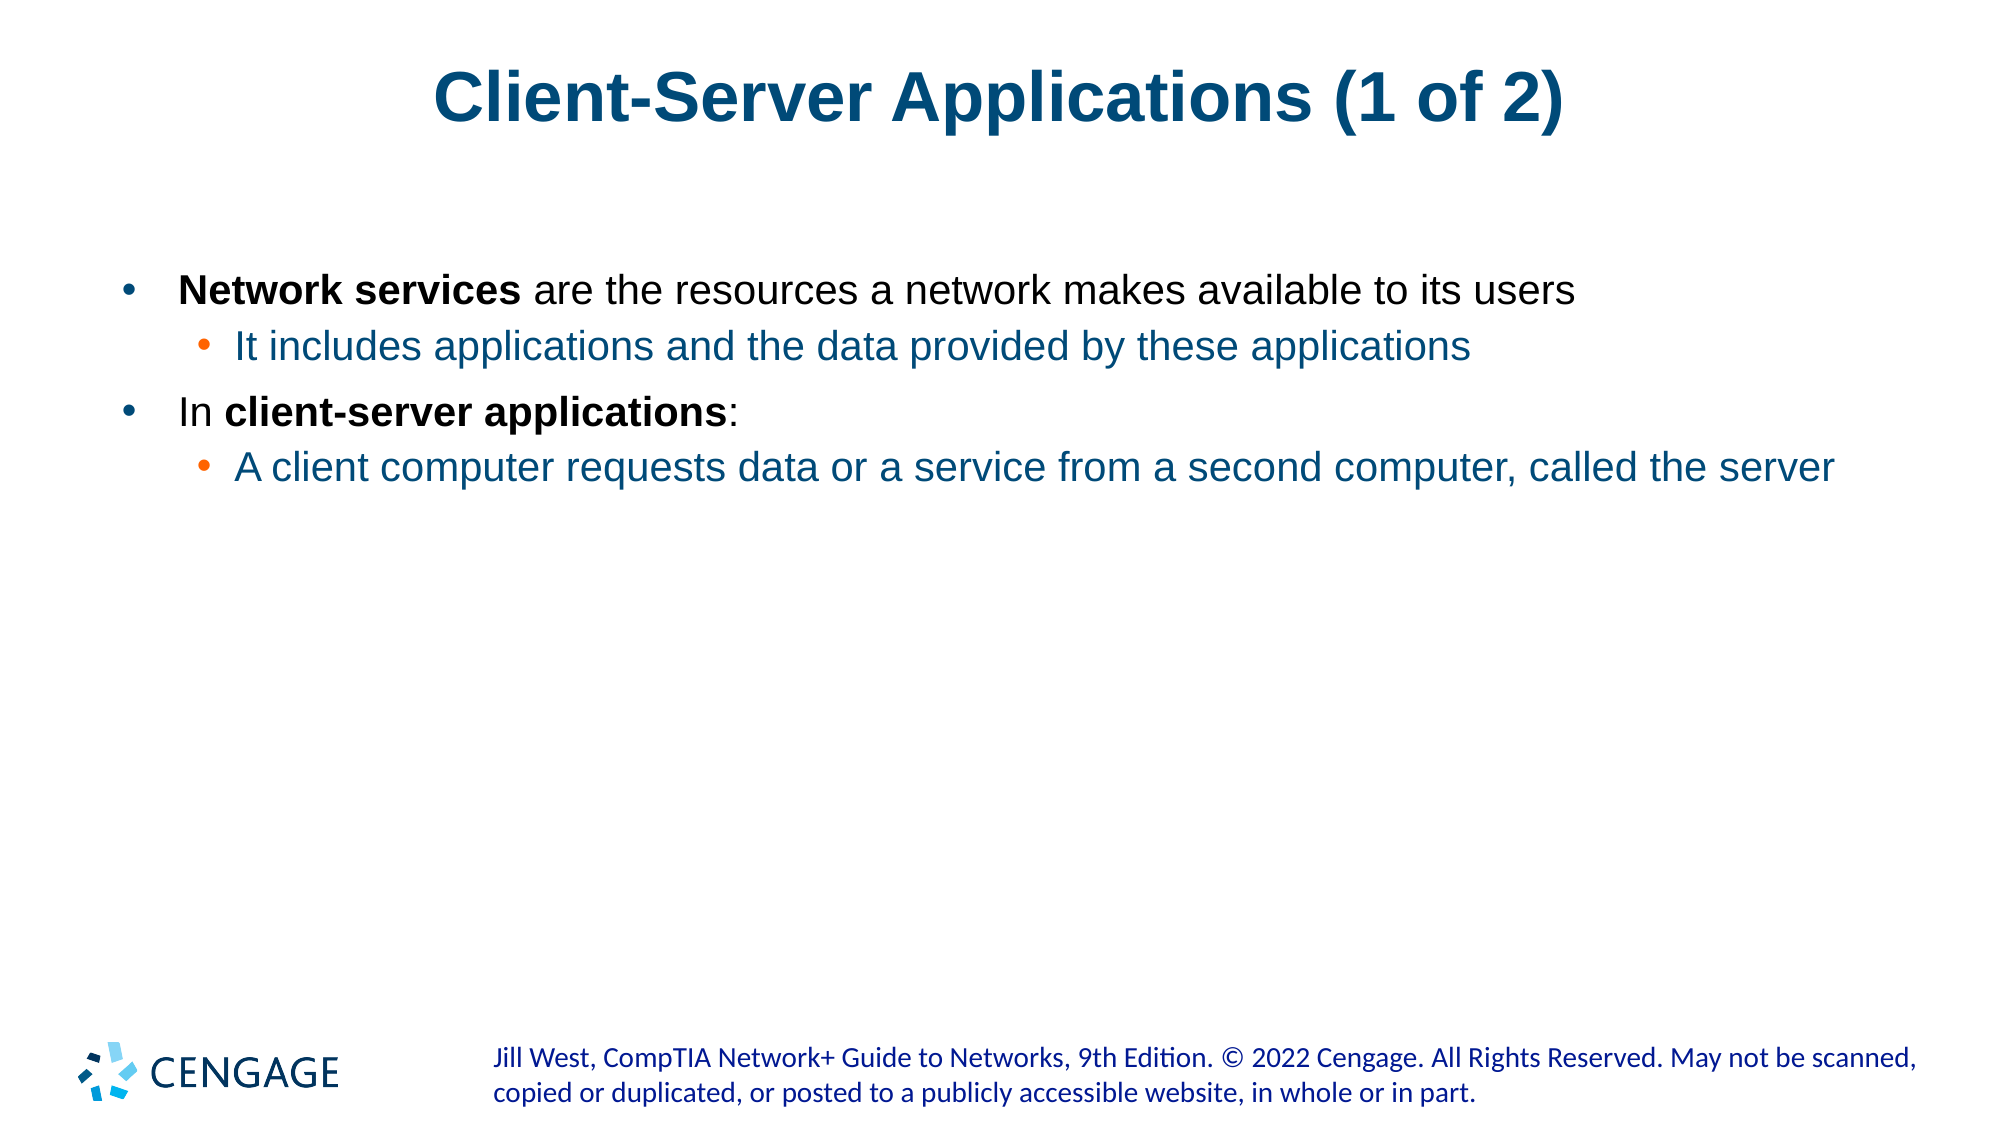

# Client-Server Applications (1 of 2)
Network services are the resources a network makes available to its users
It includes applications and the data provided by these applications
In client-server applications:
A client computer requests data or a service from a second computer, called the server